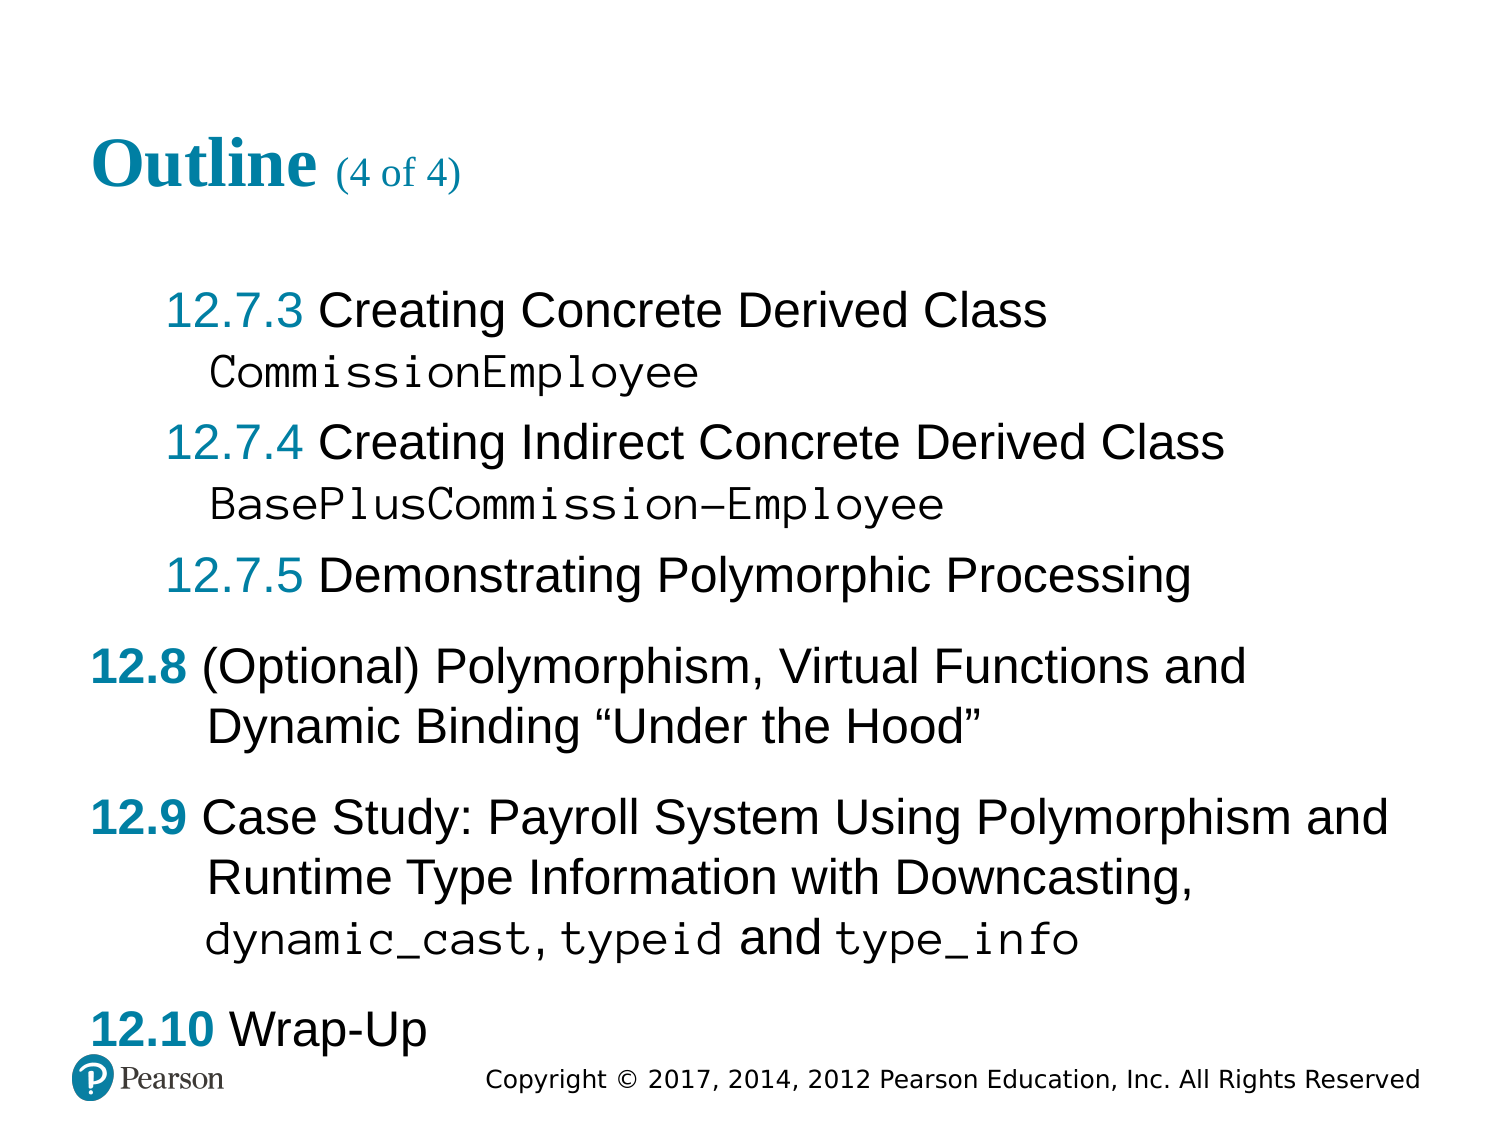

# Outline (4 of 4)
12.7.3 Creating Concrete Derived Class CommissionEmployee
12.7.4 Creating Indirect Concrete Derived Class BasePlusCommission-Employee
12.7.5 Demonstrating Polymorphic Processing
12.8 (Optional) Polymorphism, Virtual Functions and Dynamic Binding “Under the Hood”
12.9 Case Study: Payroll System Using Polymorphism and Runtime Type Information with Downcasting, dynamic_cast, typeid and type_info
12.10 Wrap-Up